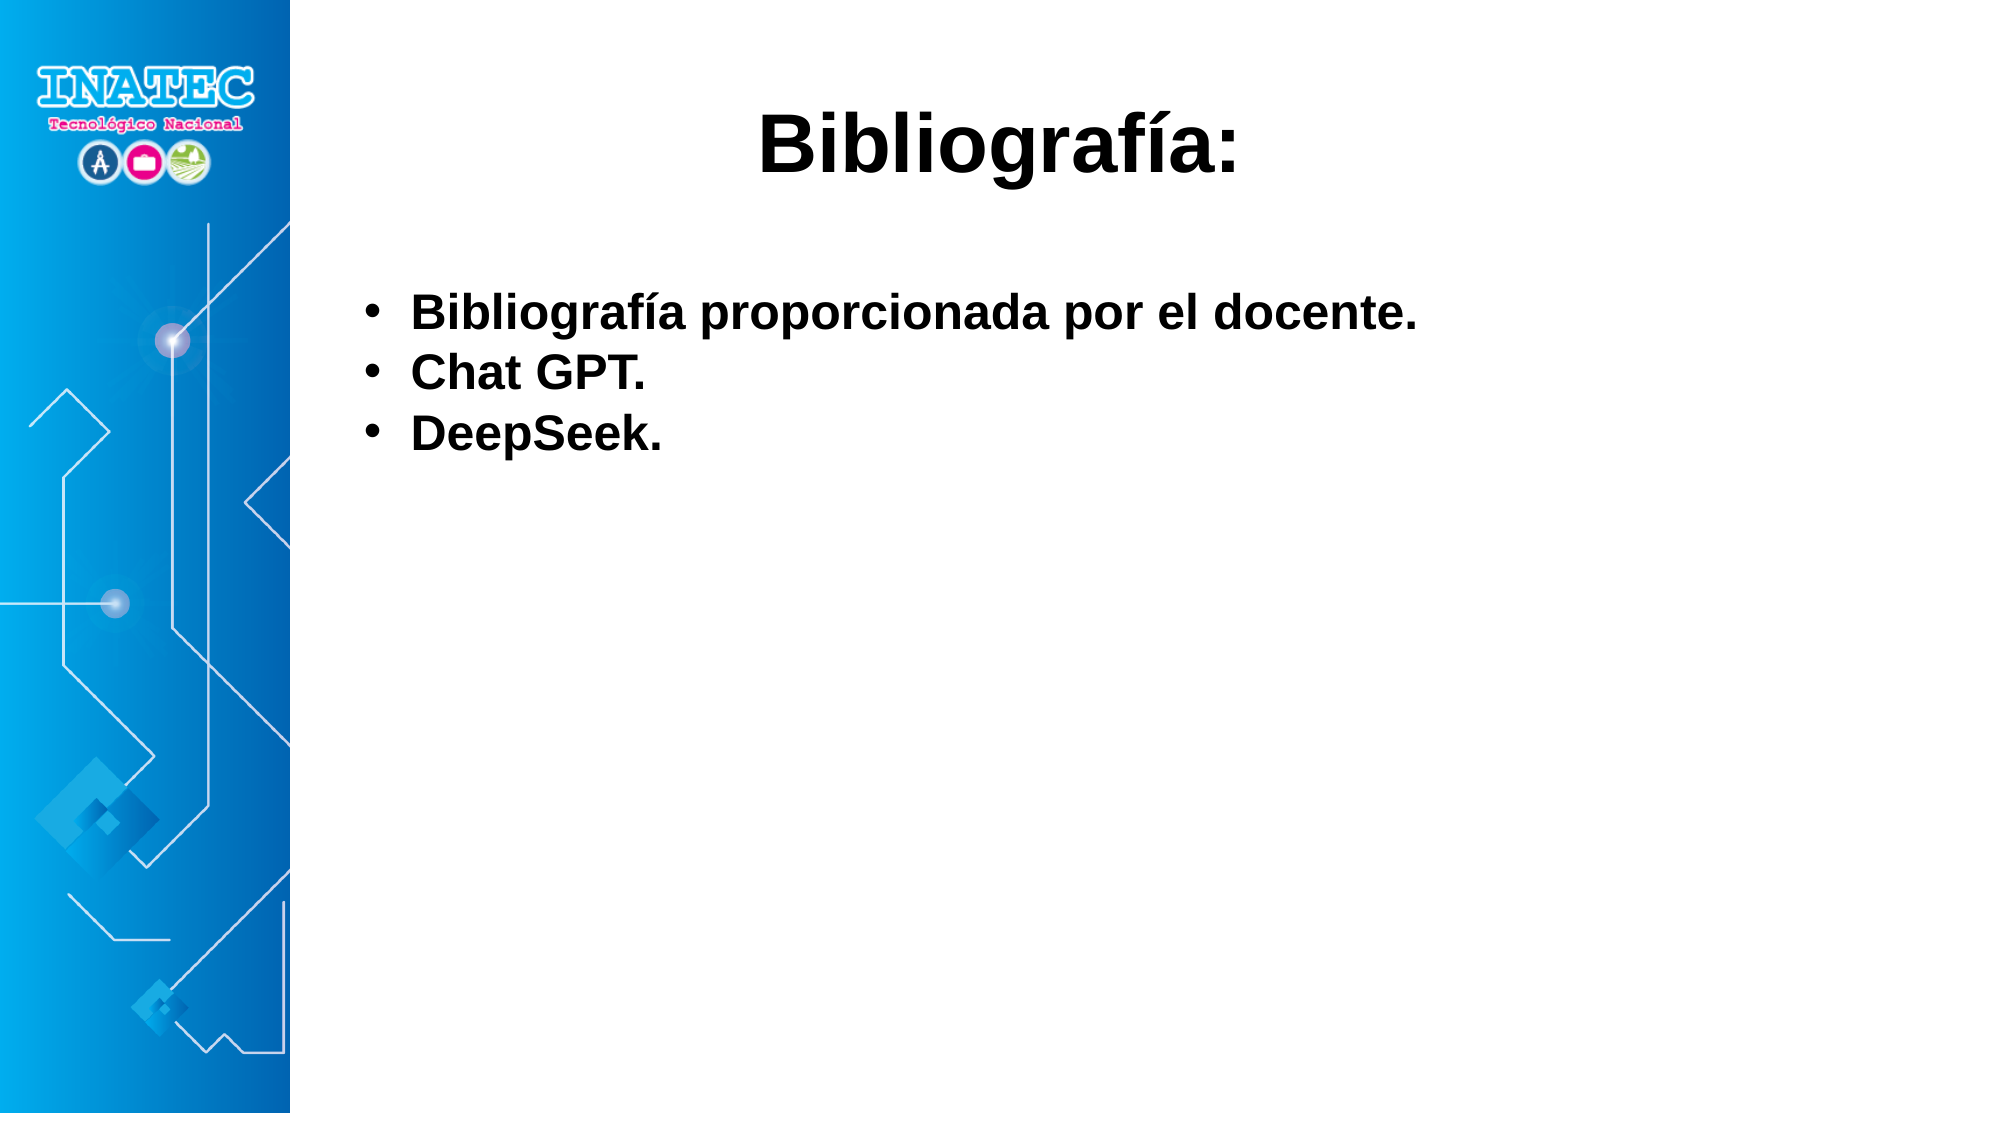

# Bibliografía:
Bibliografía proporcionada por el docente.
Chat GPT.
DeepSeek.